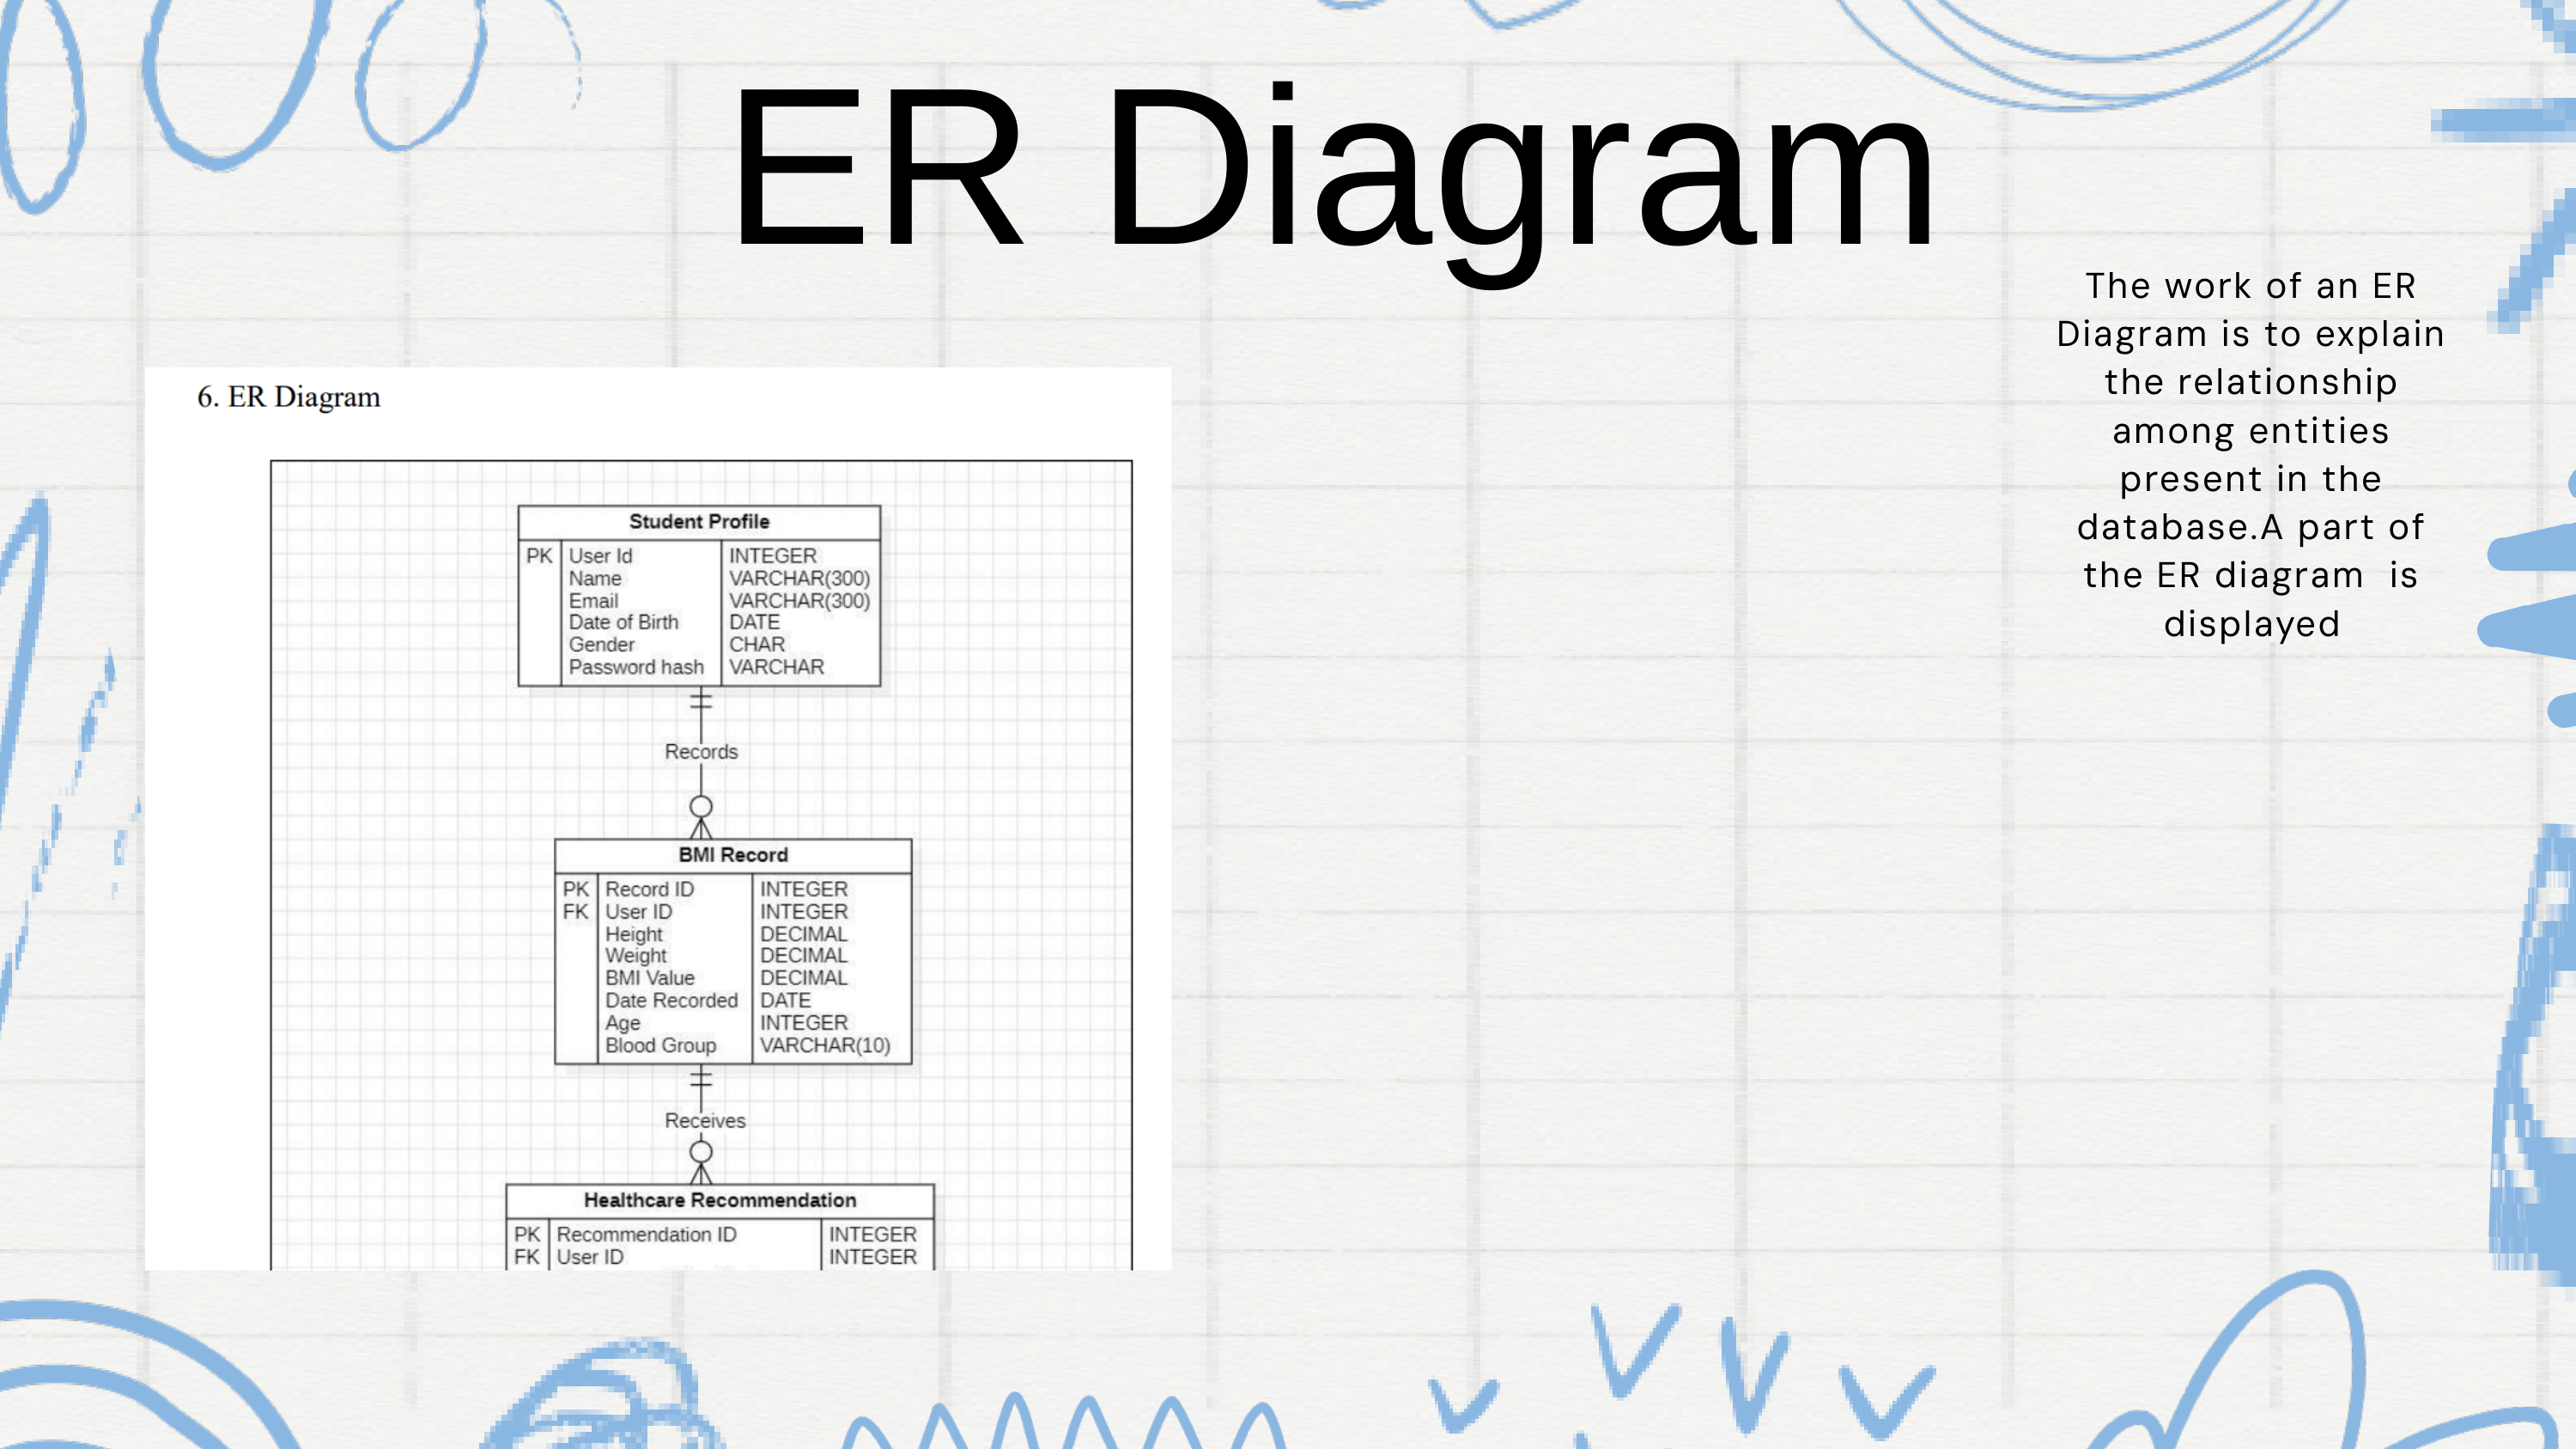

ER Diagram
The work of an ER Diagram is to explain the relationship among entities present in the database.A part of the ER diagram  is displayed